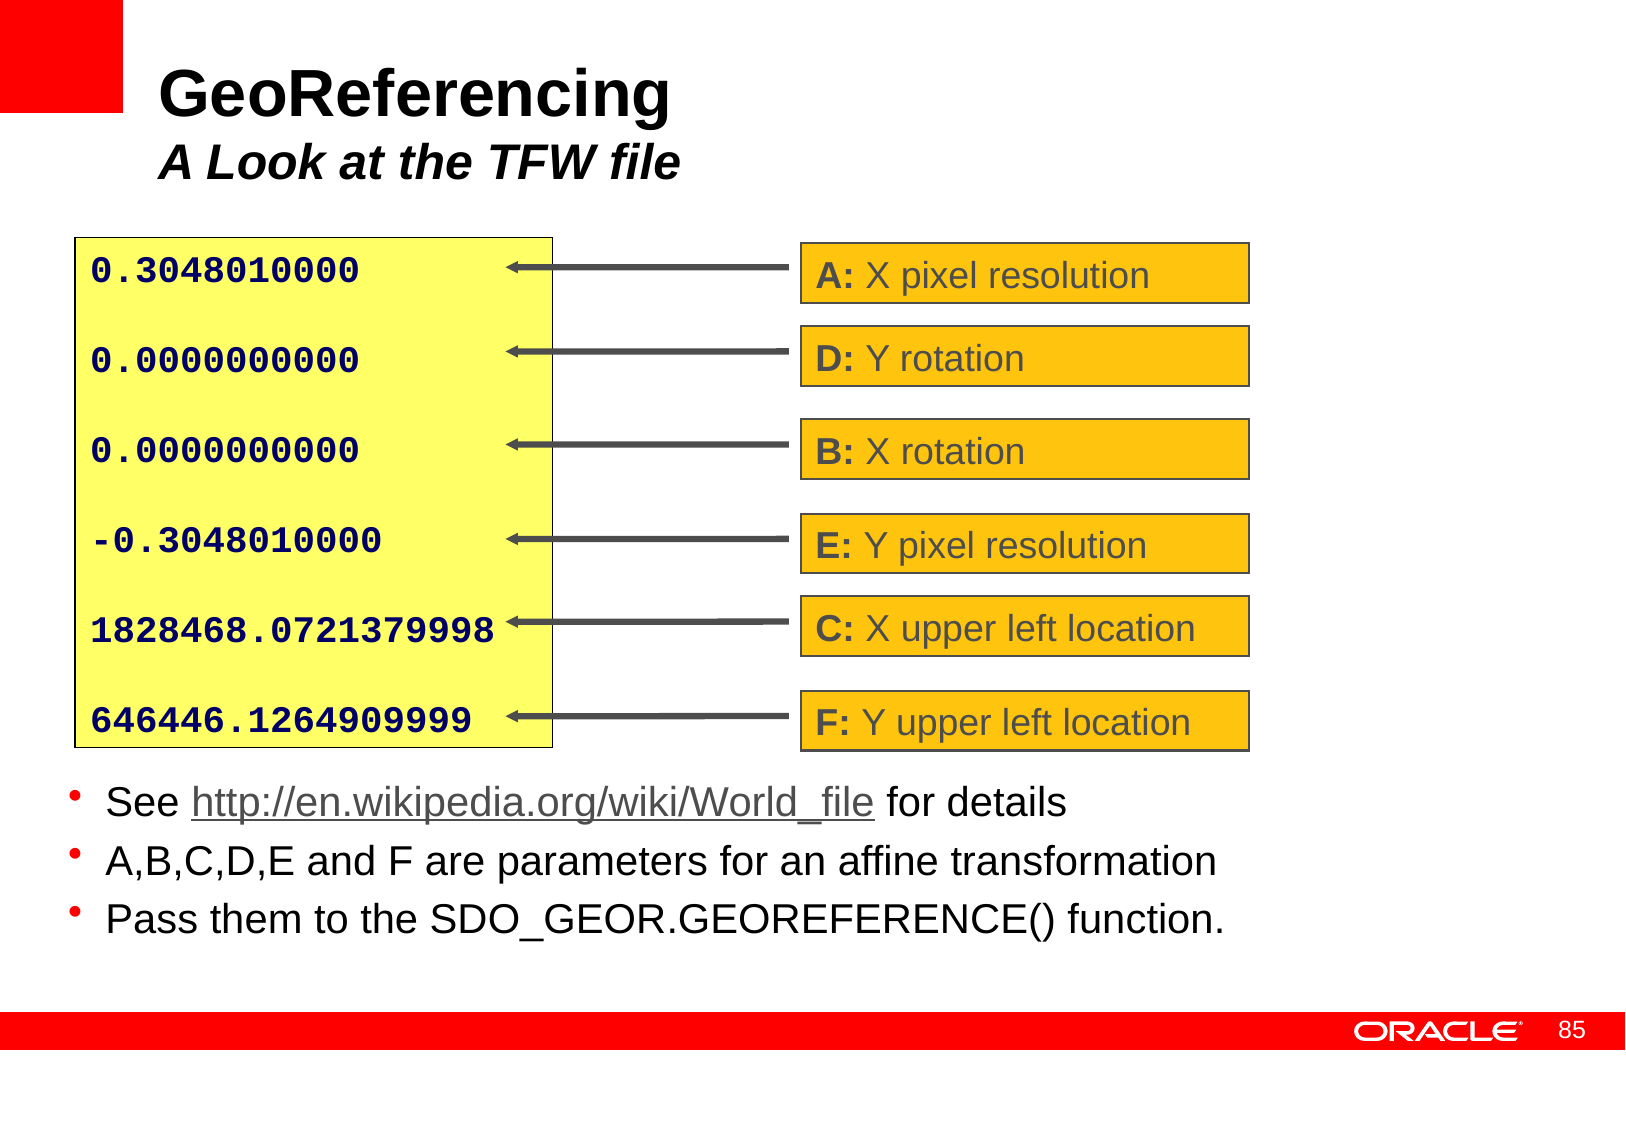

# GeoReferencing A Look at the TFW file
0.3048010000

0.0000000000

0.0000000000

-0.3048010000

1828468.0721379998

646446.1264909999
A: X pixel resolution

D: Y rotation
B: X rotation
E: Y pixel resolution
C: X upper left location
F: Y upper left location
See http://en.wikipedia.org/wiki/World_file for details
A,B,C,D,E and F are parameters for an affine transformation
Pass them to the SDO_GEOR.GEOREFERENCE() function.